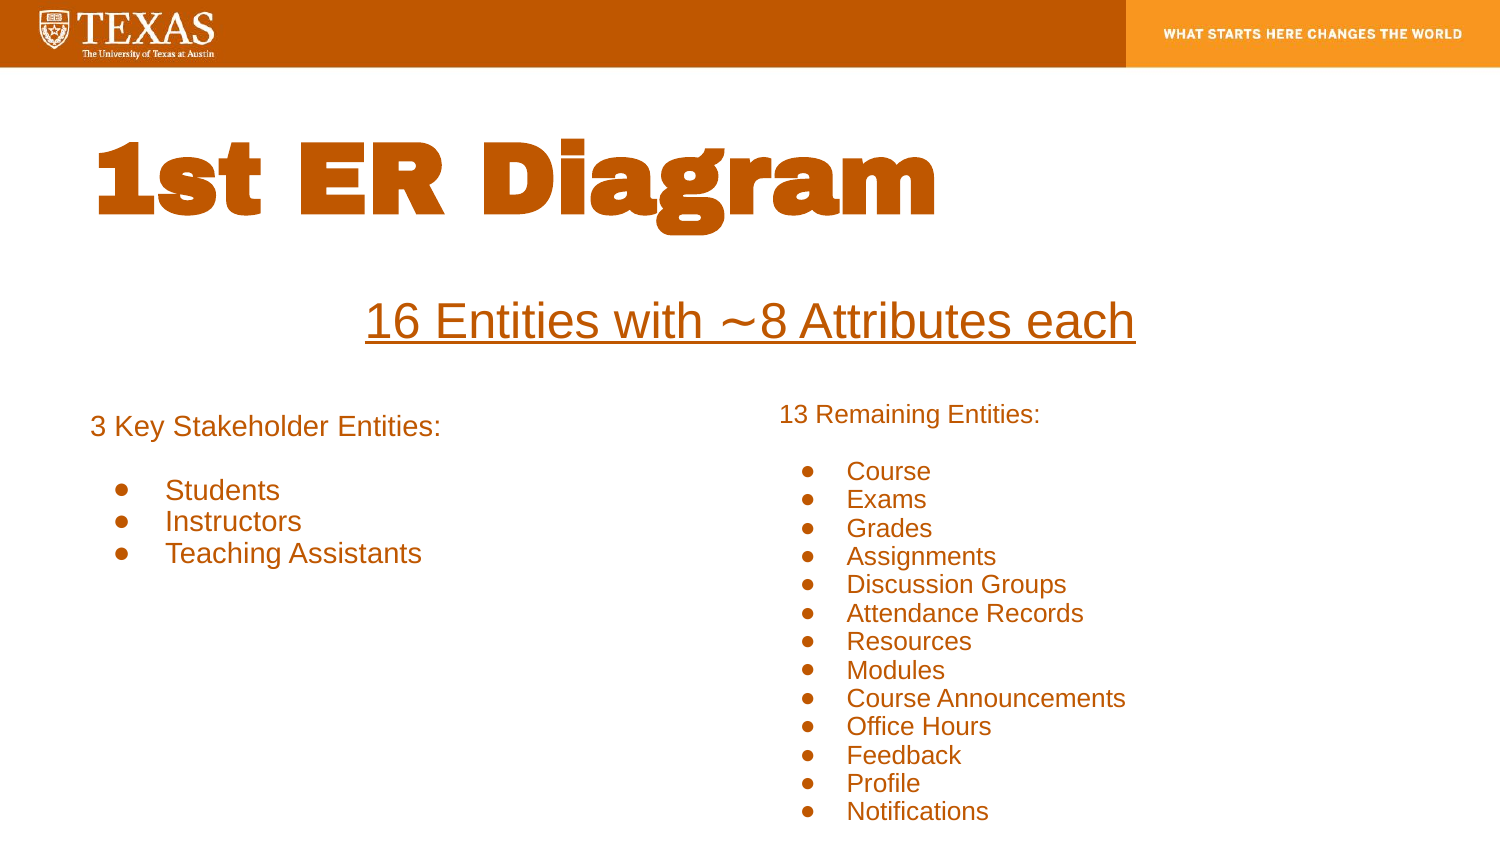

# 1st ER Diagram
16 Entities with ∼8 Attributes each
13 Remaining Entities:

Course
Exams
Grades
Assignments
Discussion Groups
Attendance Records
Resources
Modules
Course Announcements
Office Hours
Feedback
Profile
Notifications
3 Key Stakeholder Entities:

Students
Instructors
Teaching Assistants